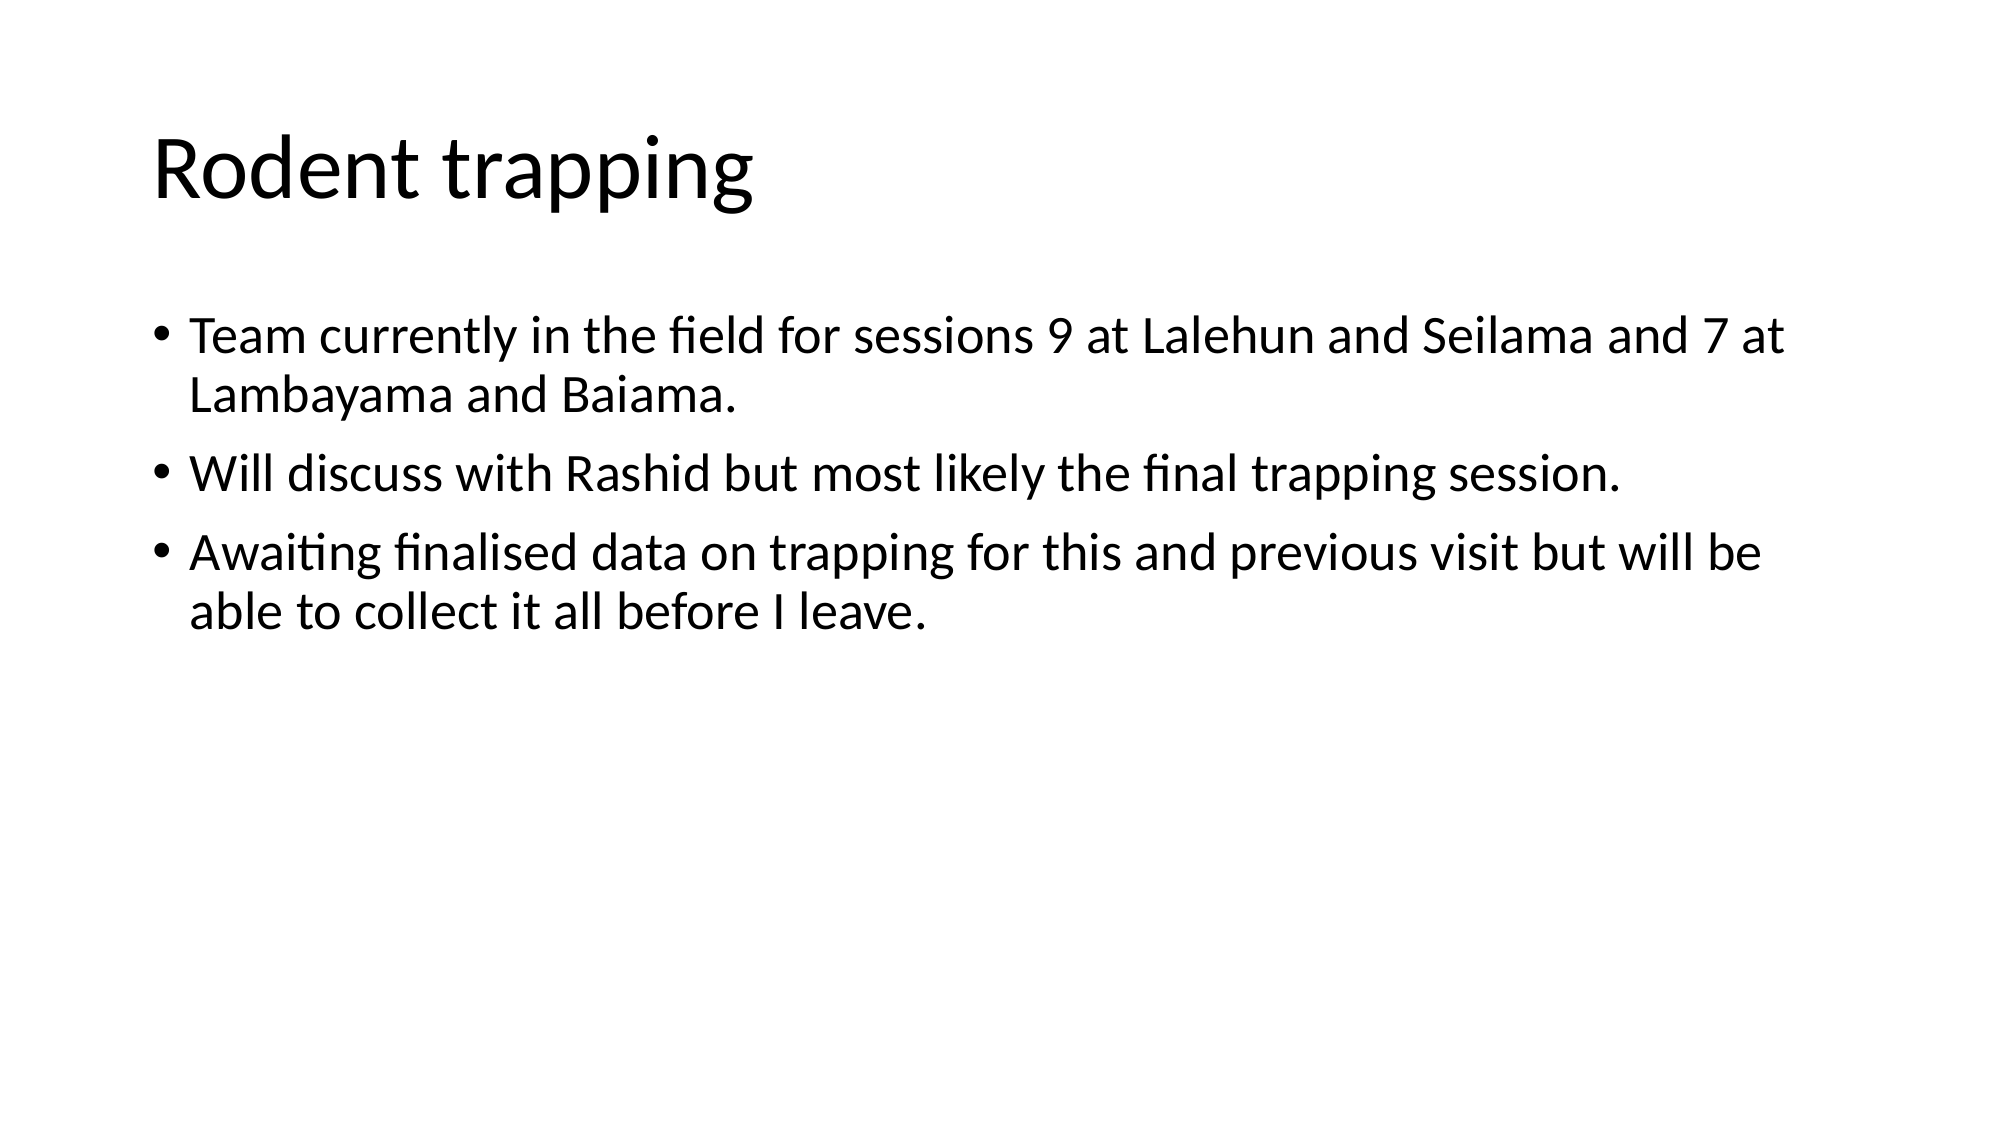

# Rodent trapping
Team currently in the field for sessions 9 at Lalehun and Seilama and 7 at Lambayama and Baiama.
Will discuss with Rashid but most likely the final trapping session.
Awaiting finalised data on trapping for this and previous visit but will be able to collect it all before I leave.